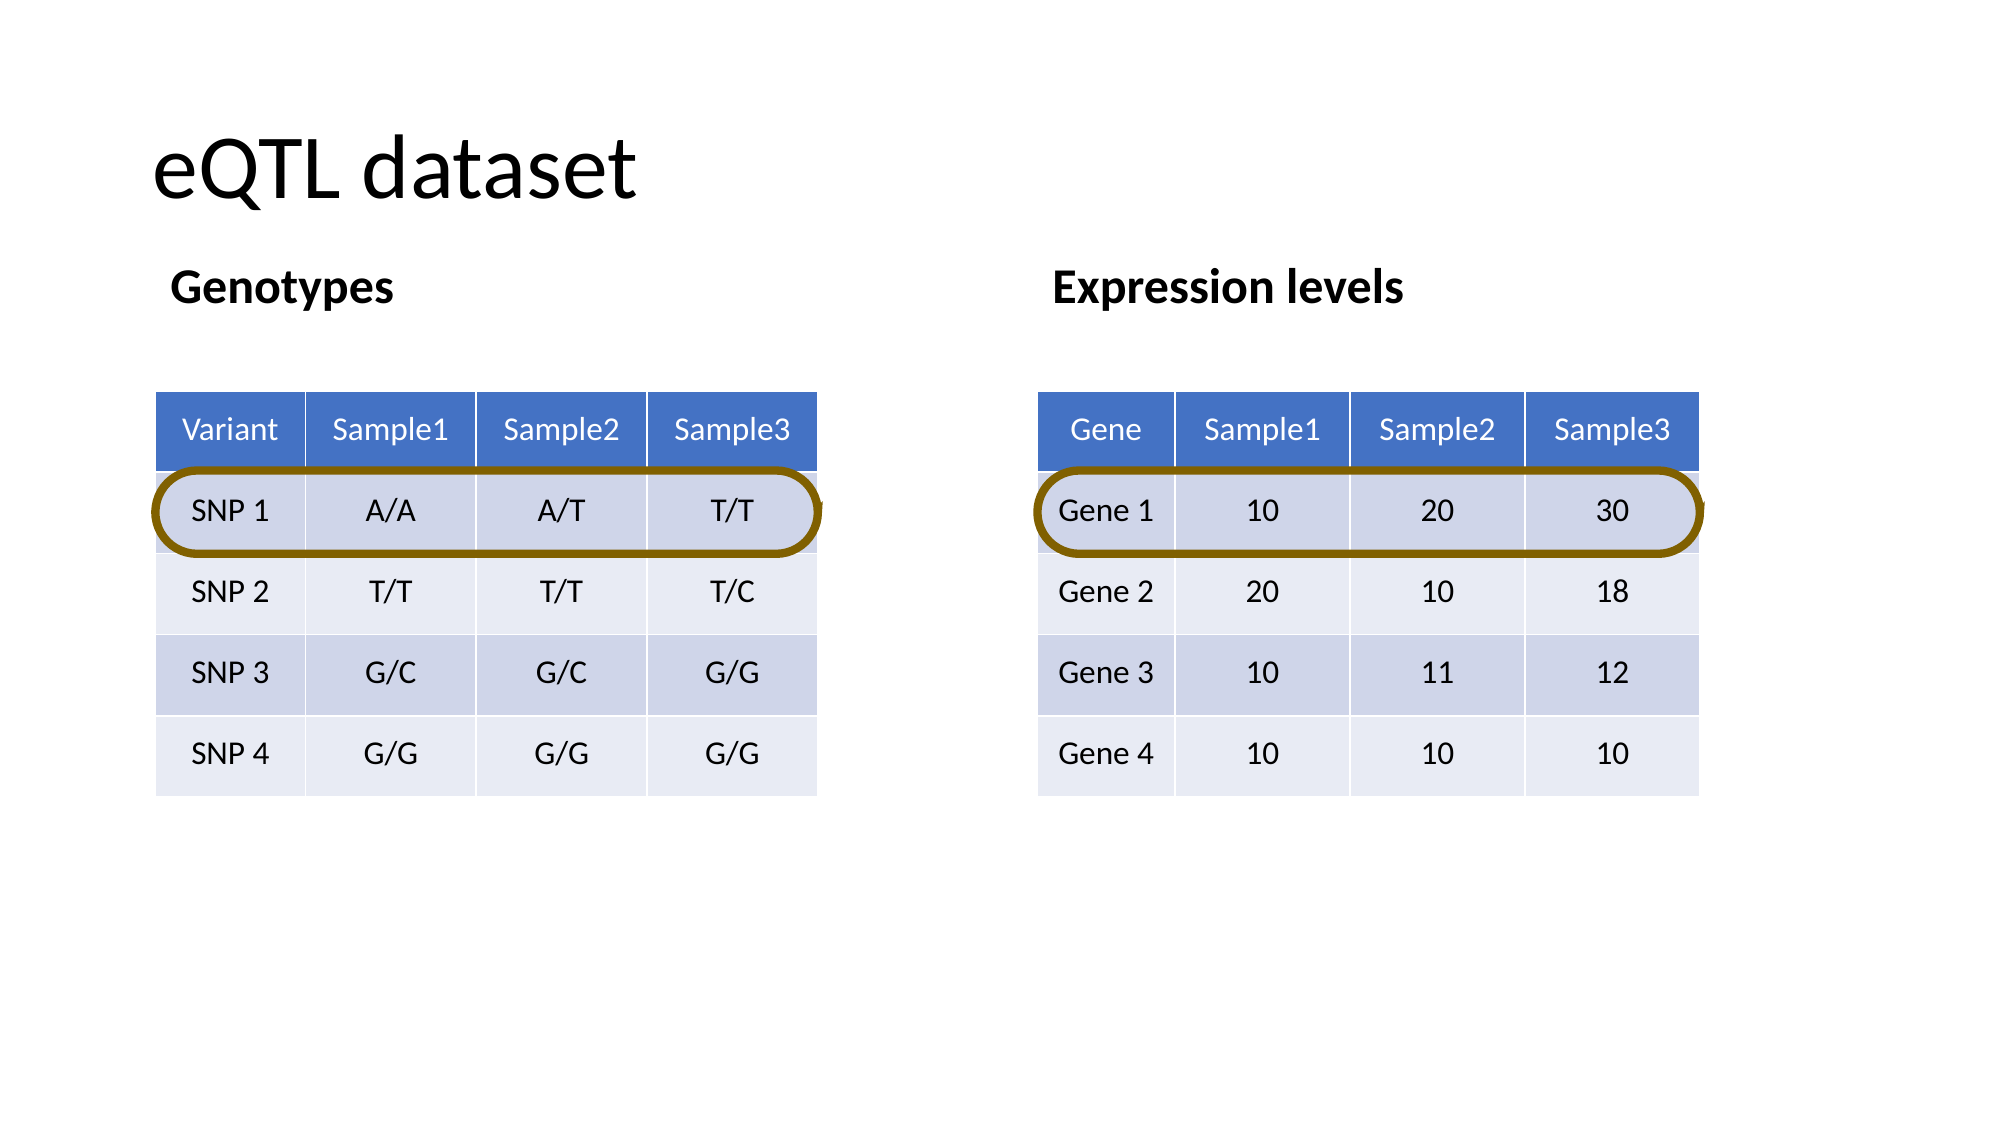

# eQTL dataset
Genotypes
Expression levels
| Variant | Sample1 | Sample2 | Sample3 |
| --- | --- | --- | --- |
| SNP 1 | A/A | A/T | T/T |
| SNP 2 | T/T | T/T | T/C |
| SNP 3 | G/C | G/C | G/G |
| SNP 4 | G/G | G/G | G/G |
| Gene | Sample1 | Sample2 | Sample3 |
| --- | --- | --- | --- |
| Gene 1 | 10 | 20 | 30 |
| Gene 2 | 20 | 10 | 18 |
| Gene 3 | 10 | 11 | 12 |
| Gene 4 | 10 | 10 | 10 |